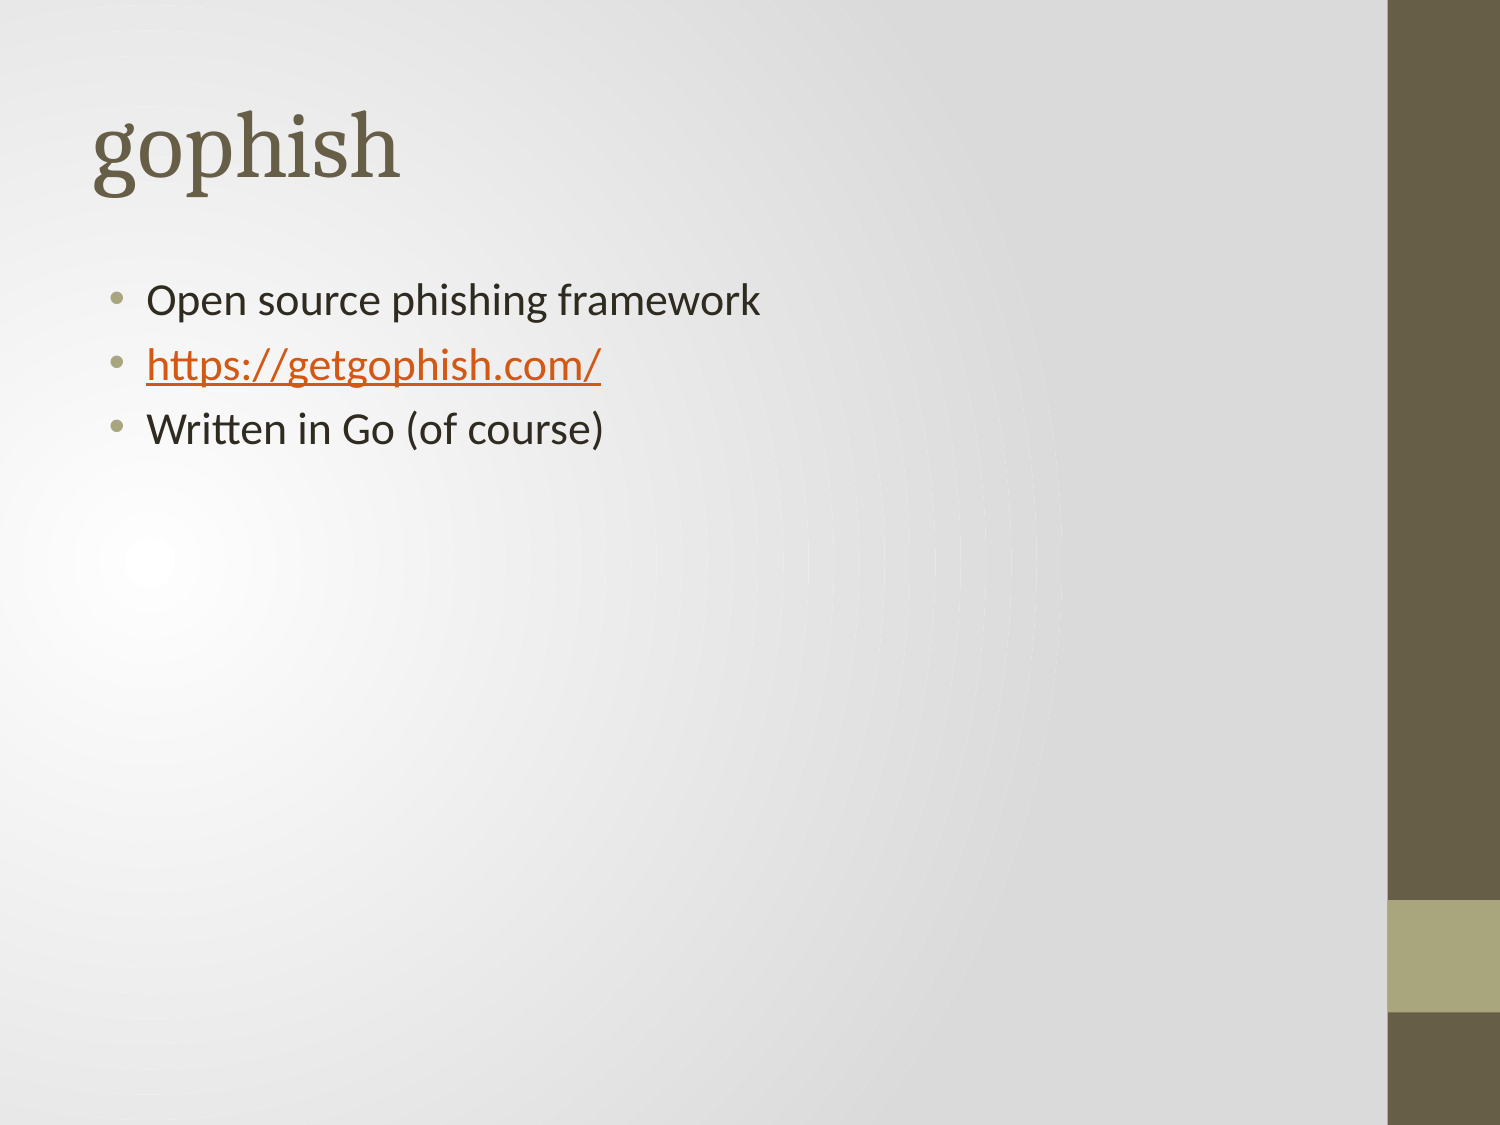

# gophish
Open source phishing framework
https://getgophish.com/
Written in Go (of course)